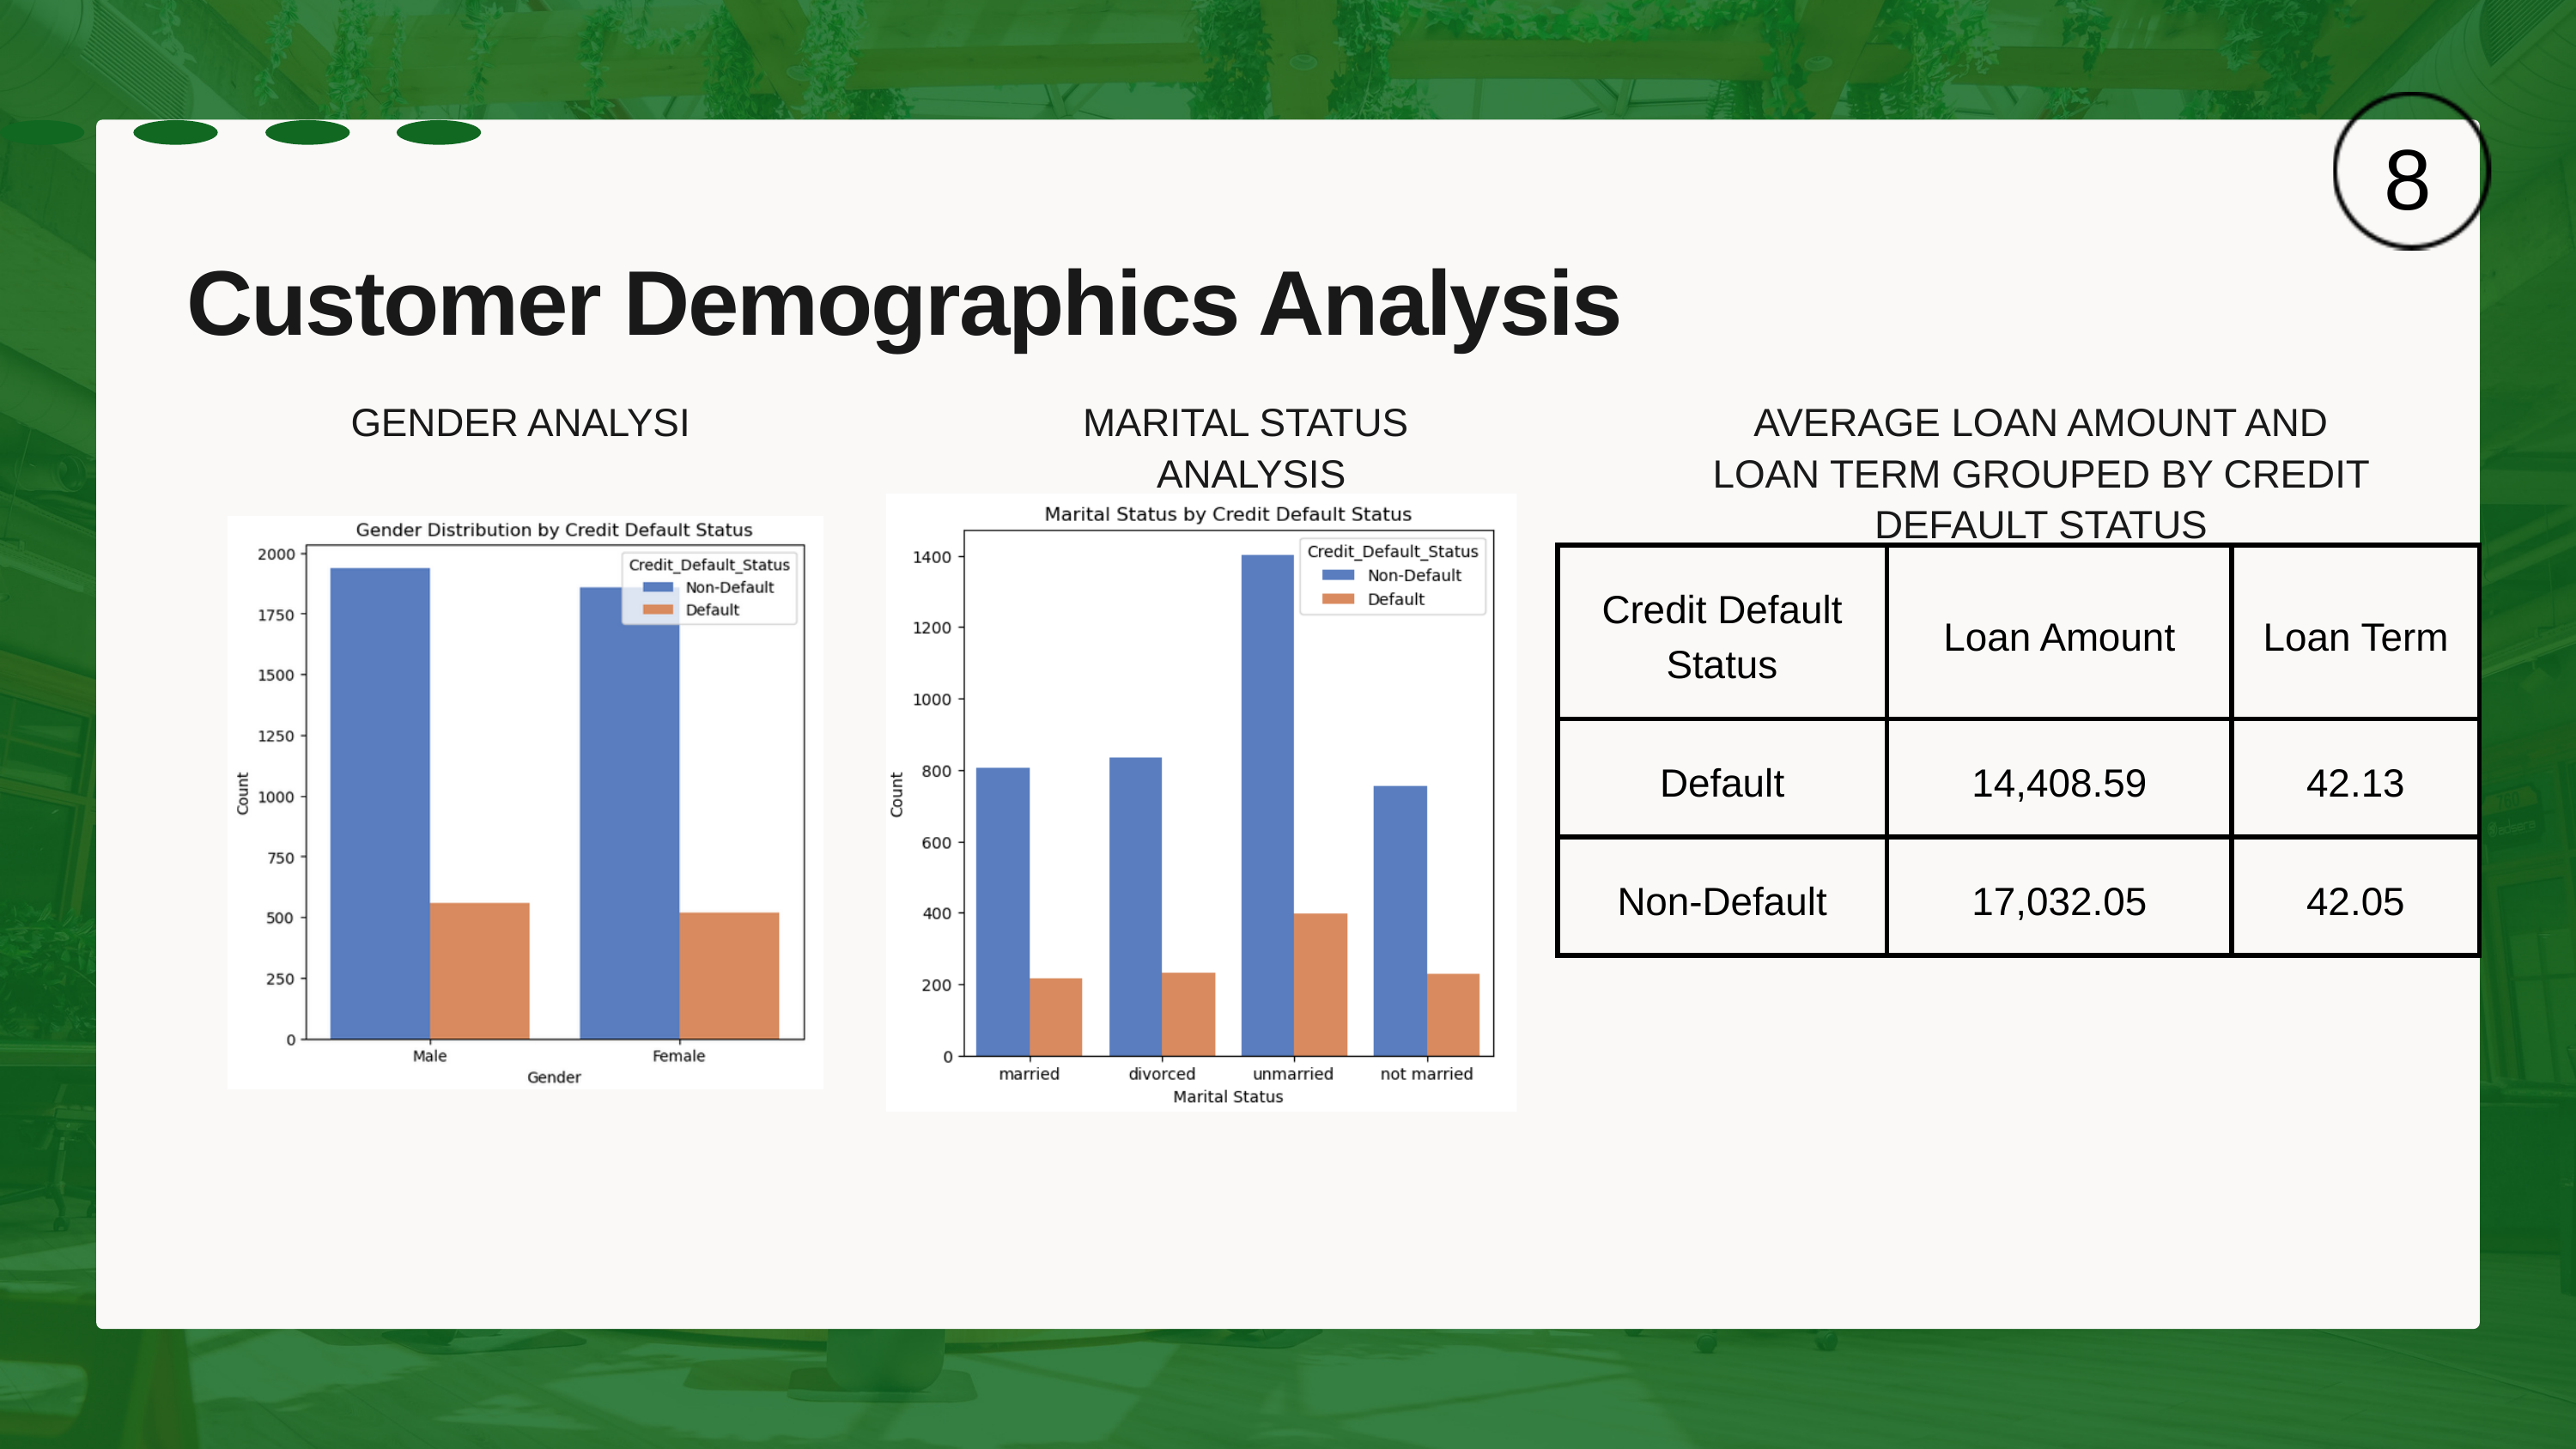

8

Customer Demographics Analysis

GENDER ANALYSI

MARITAL STATUS
 ANALYSIS

AVERAGE LOAN AMOUNT AND LOAN TERM GROUPED BY CREDIT DEFAULT STATUS

| Credit Default Status | Loan Amount | Loan Term |
| --- | --- | --- |
| Default | 14,408.59 | 42.13 |
| Non-Default | 17,032.05 | 42.05 |